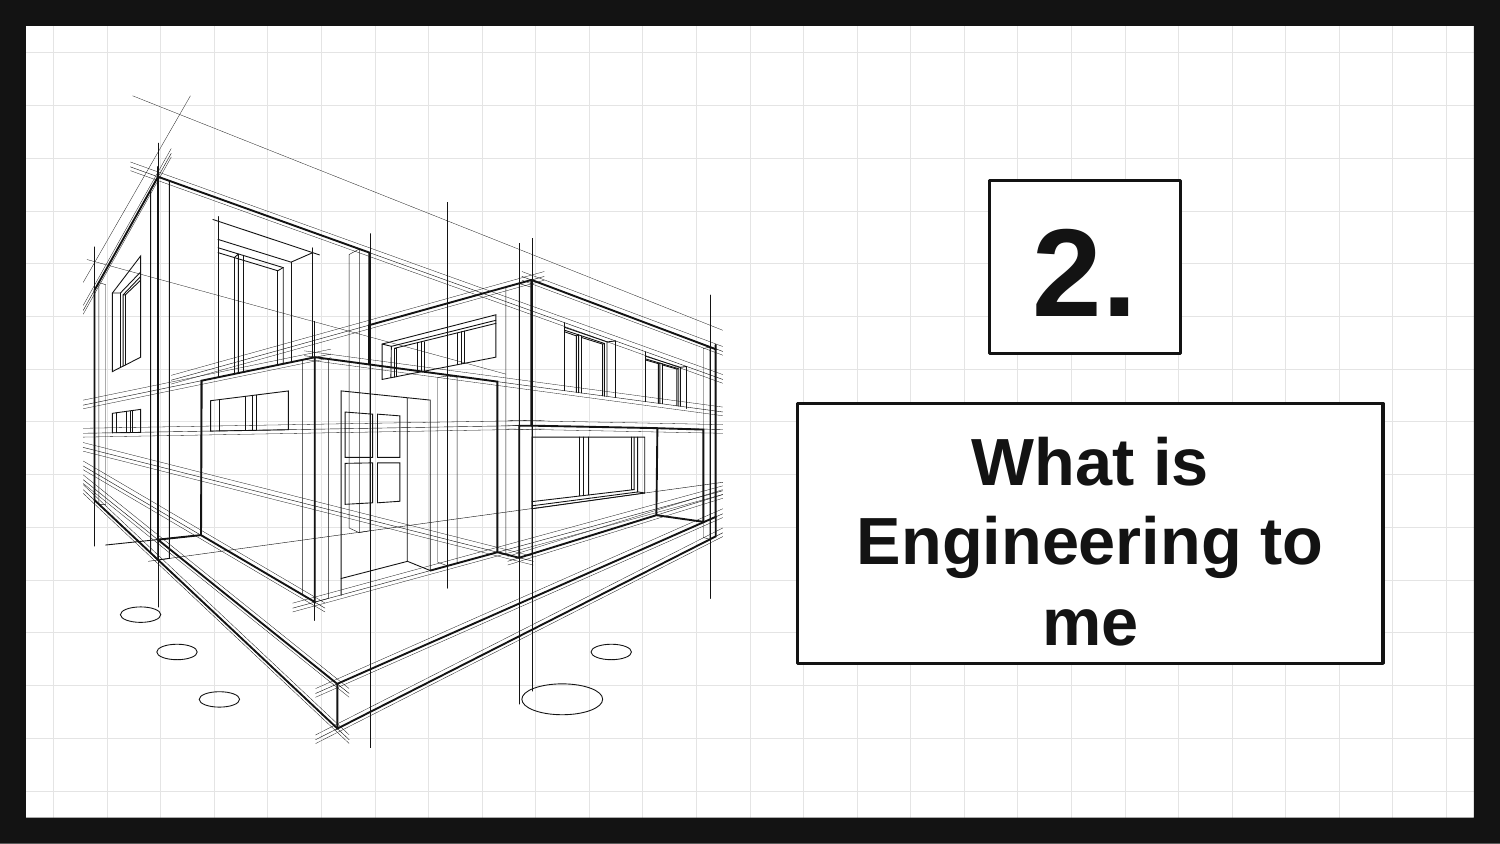

2.
# What is Engineering to me